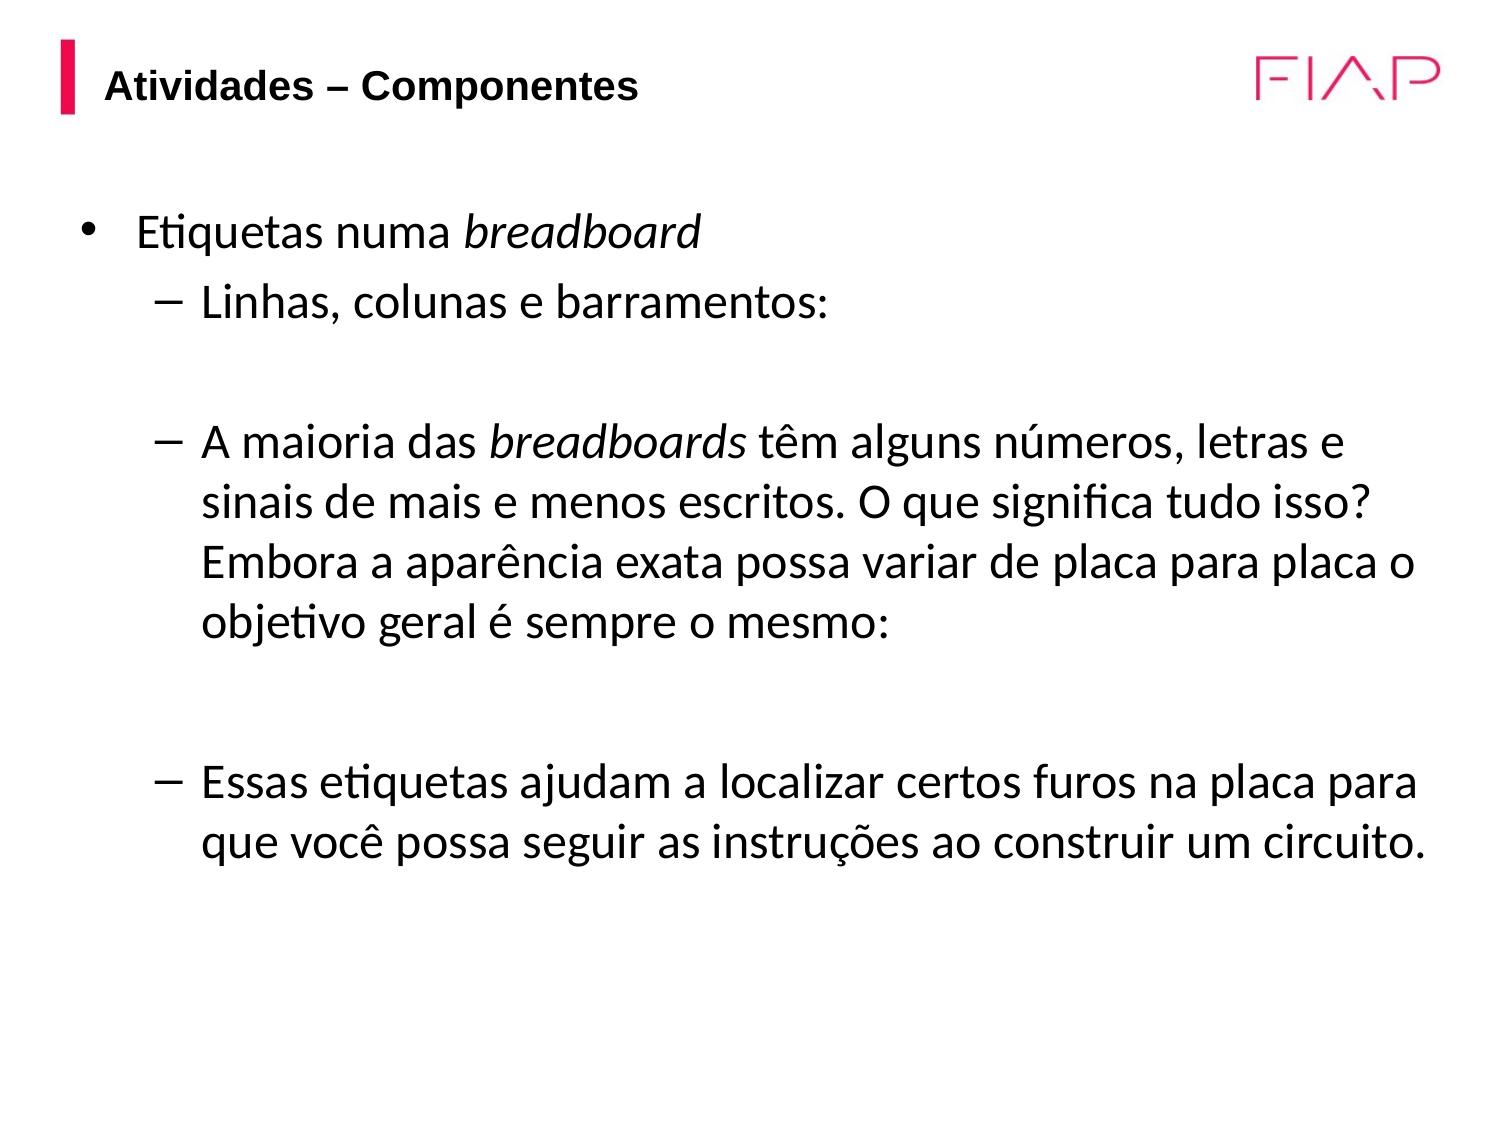

# Atividades – Componentes
Etiquetas numa breadboard
Linhas, colunas e barramentos:

A maioria das breadboards têm alguns números, letras e sinais de mais e menos escritos. O que significa tudo isso? Embora a aparência exata possa variar de placa para placa o objetivo geral é sempre o mesmo:

Essas etiquetas ajudam a localizar certos furos na placa para que você possa seguir as instruções ao construir um circuito.